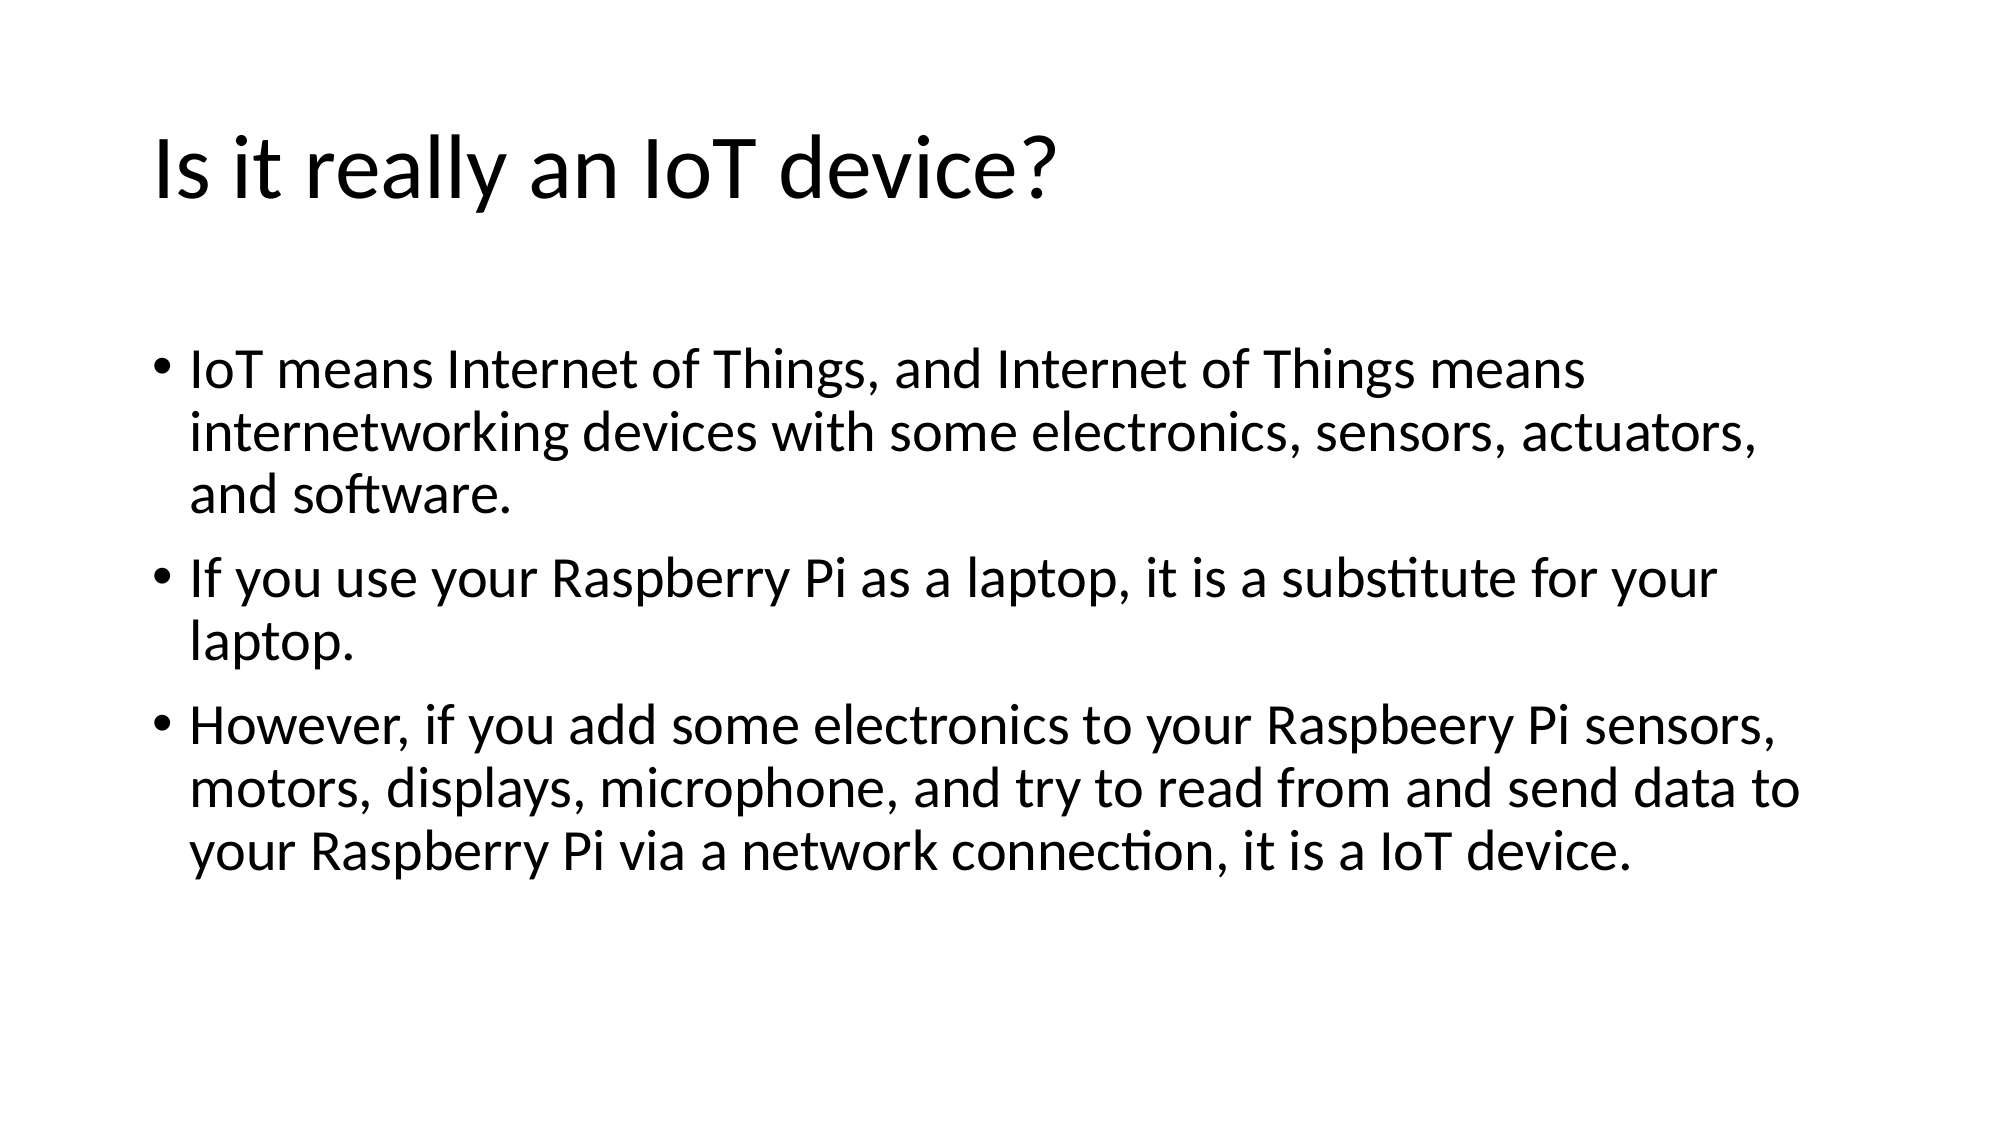

# Is it really an IoT device?
IoT means Internet of Things, and Internet of Things means internetworking devices with some electronics, sensors, actuators, and software.
If you use your Raspberry Pi as a laptop, it is a substitute for your laptop.
However, if you add some electronics to your Raspbeery Pi sensors, motors, displays, microphone, and try to read from and send data to your Raspberry Pi via a network connection, it is a IoT device.